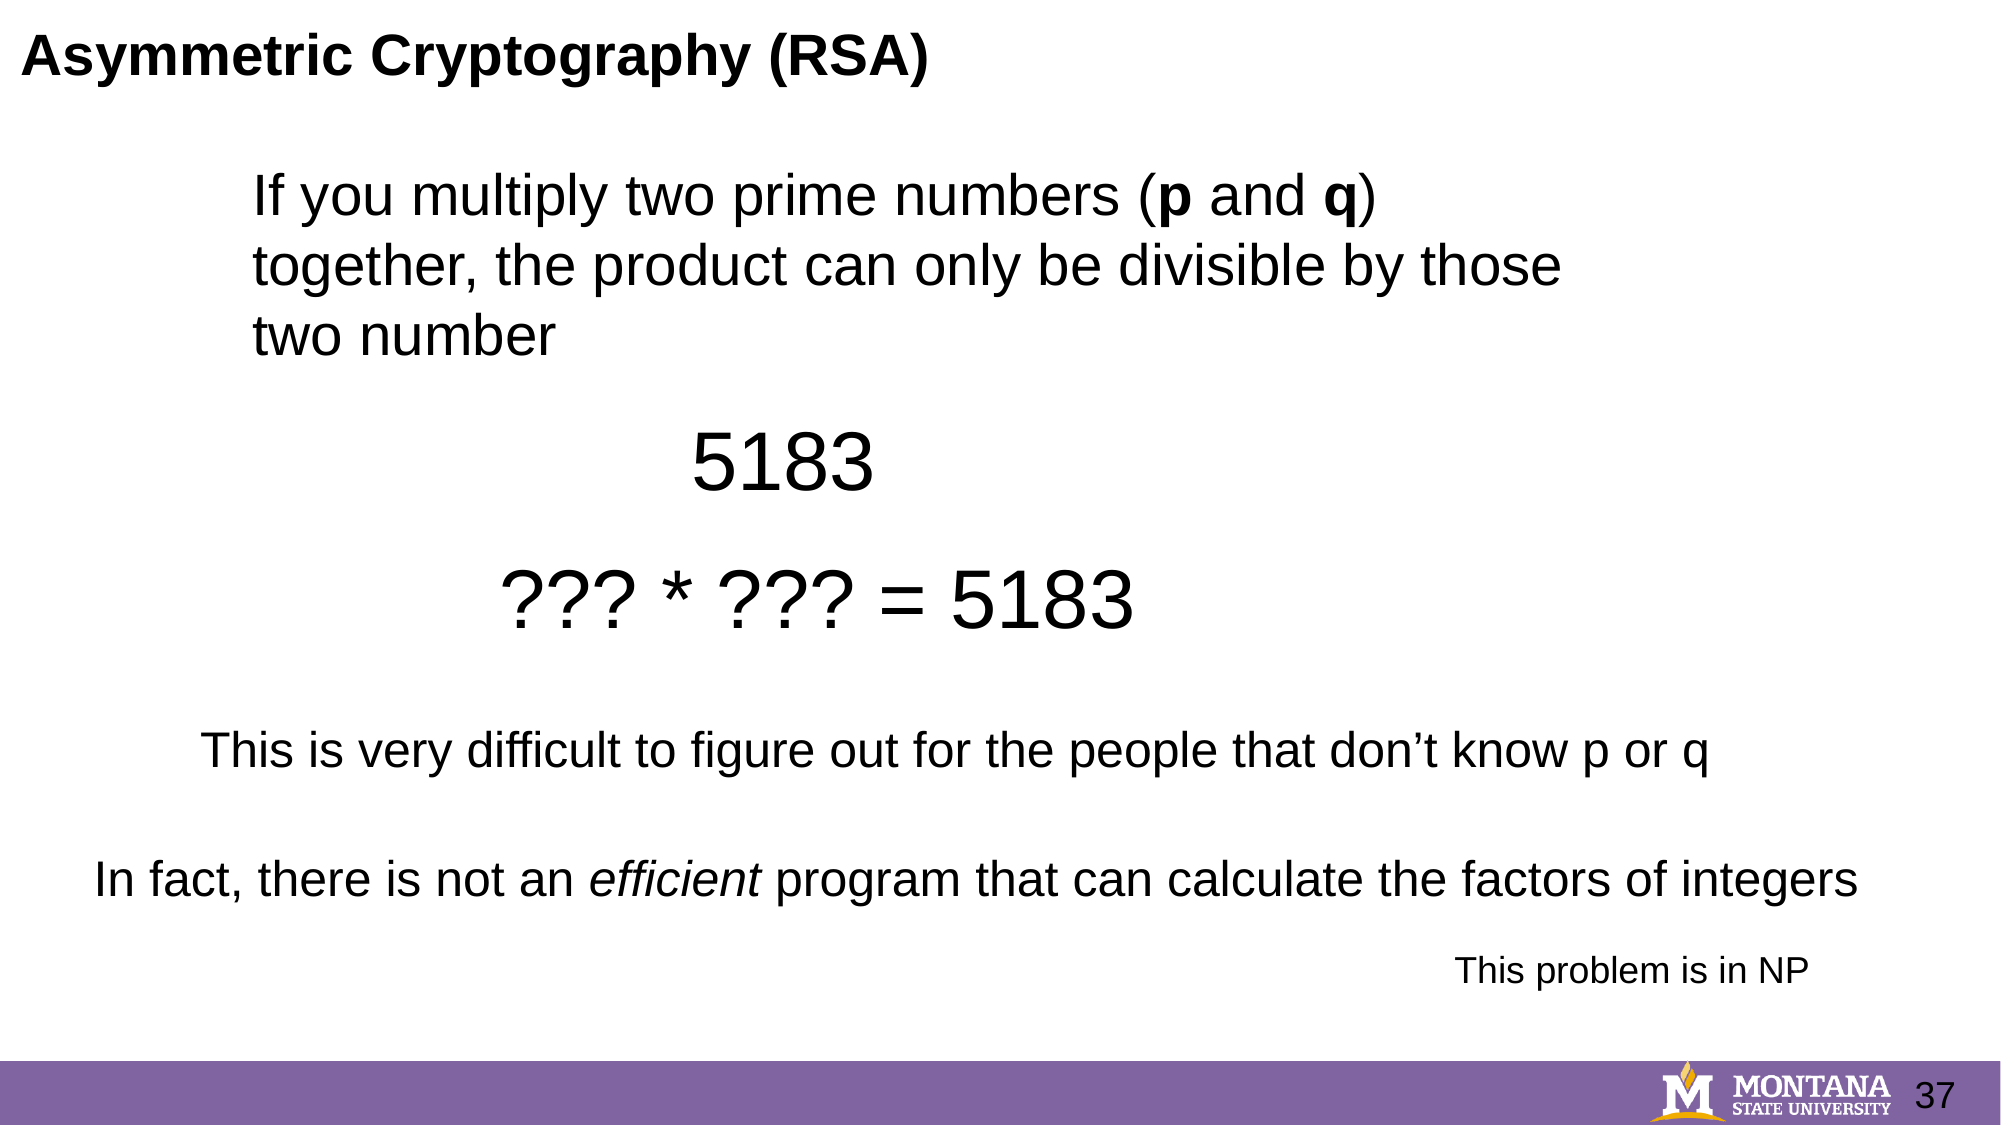

Asymmetric Cryptography (RSA)
If you multiply two prime numbers (p and q) together, the product can only be divisible by those two number
5183
??? * ??? = 5183
This is very difficult to figure out for the people that don’t know p or q
In fact, there is not an efficient program that can calculate the factors of integers
This problem is in NP
37